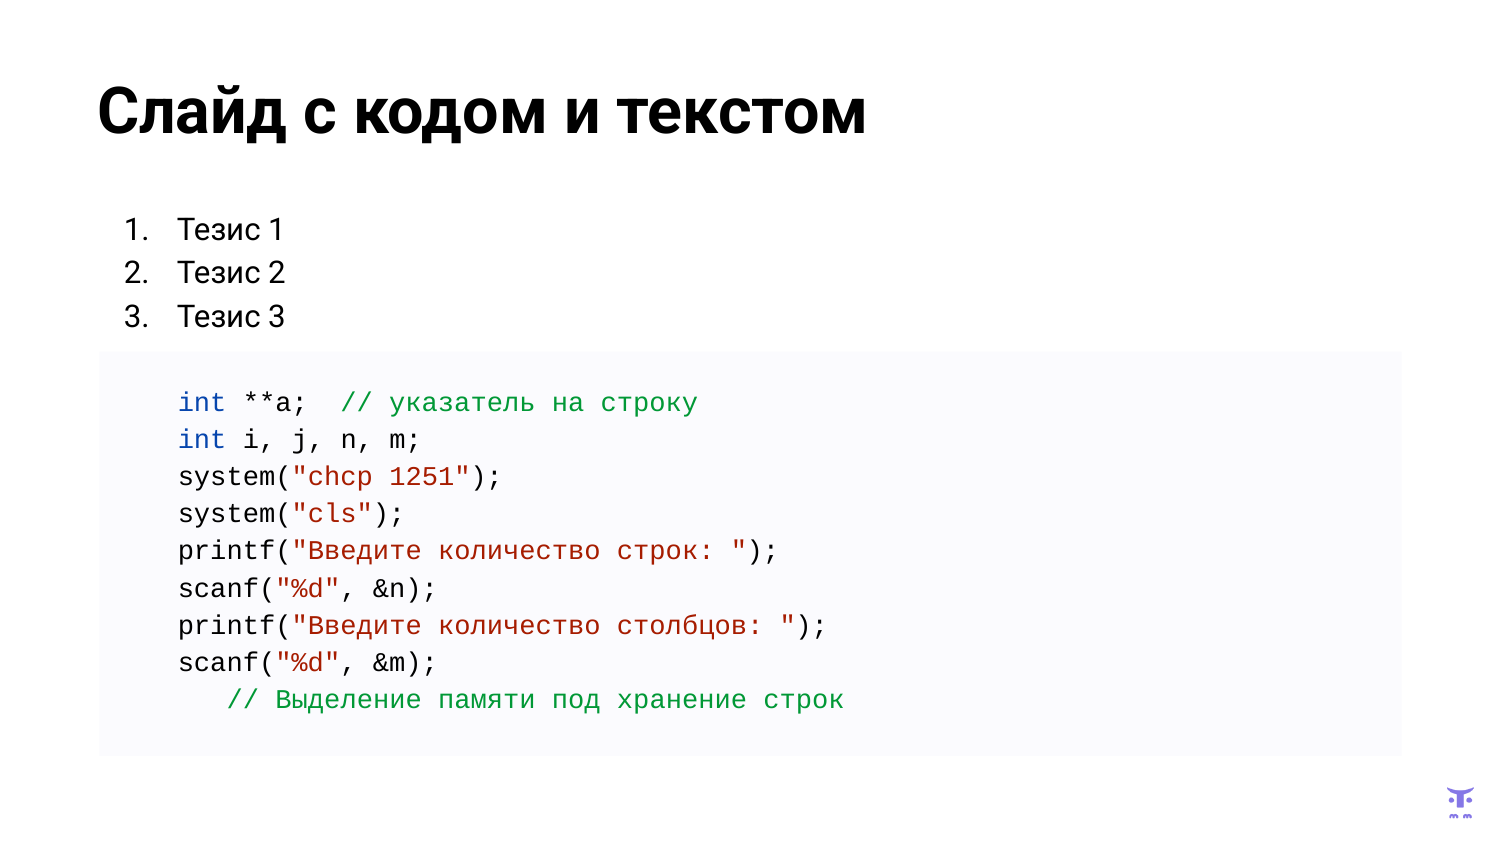

# Слайд с кодом и текстом
Тезис 1
Тезис 2
Тезис 3
  int **a;  // указатель на строку
  int i, j, n, m;
  system("chcp 1251");
  system("cls");
  printf("Введите количество строк: ");
  scanf("%d", &n);
  printf("Введите количество столбцов: ");
  scanf("%d", &m);
     // Выделение памяти под хранение строк